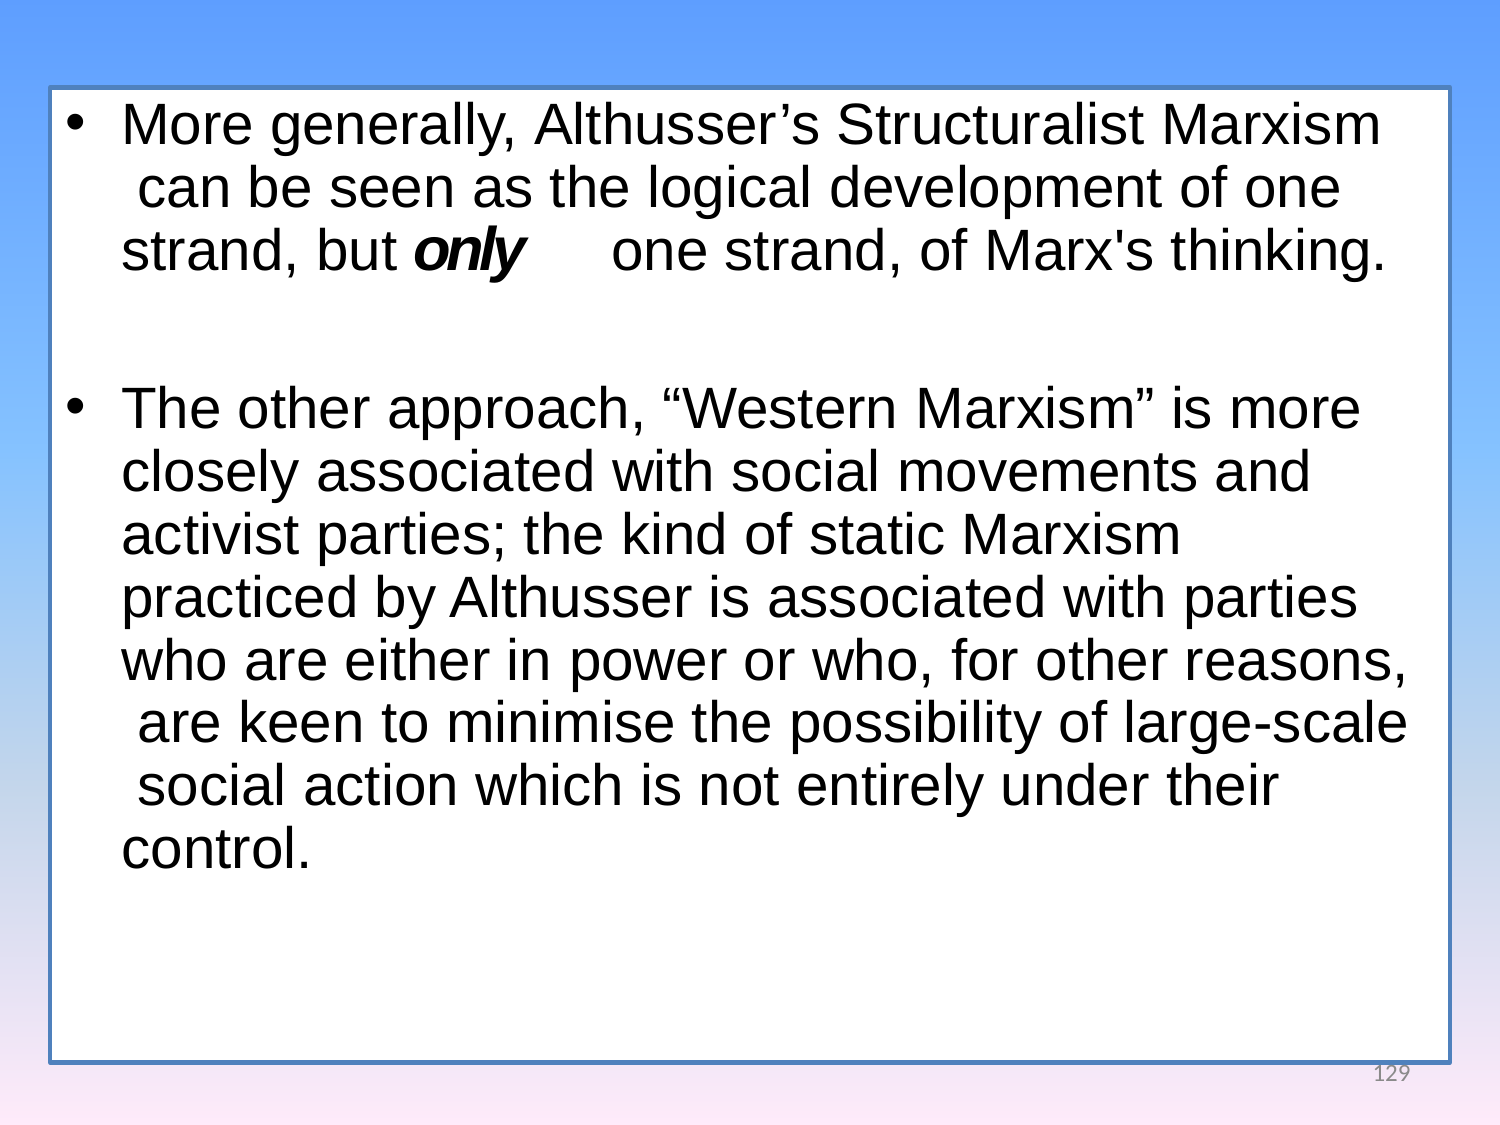

More generally, Althusser’s Structuralist Marxism  can be seen as the logical development of one  strand, but only	one strand, of Marx's thinking.

The other approach, “Western Marxism” is more  closely associated with social movements and  activist parties; the kind of static Marxism  practiced by Althusser is associated with parties  who are either in power or who, for other reasons,  are keen to minimise the possibility of large-scale  social action which is not entirely under their  control.

129